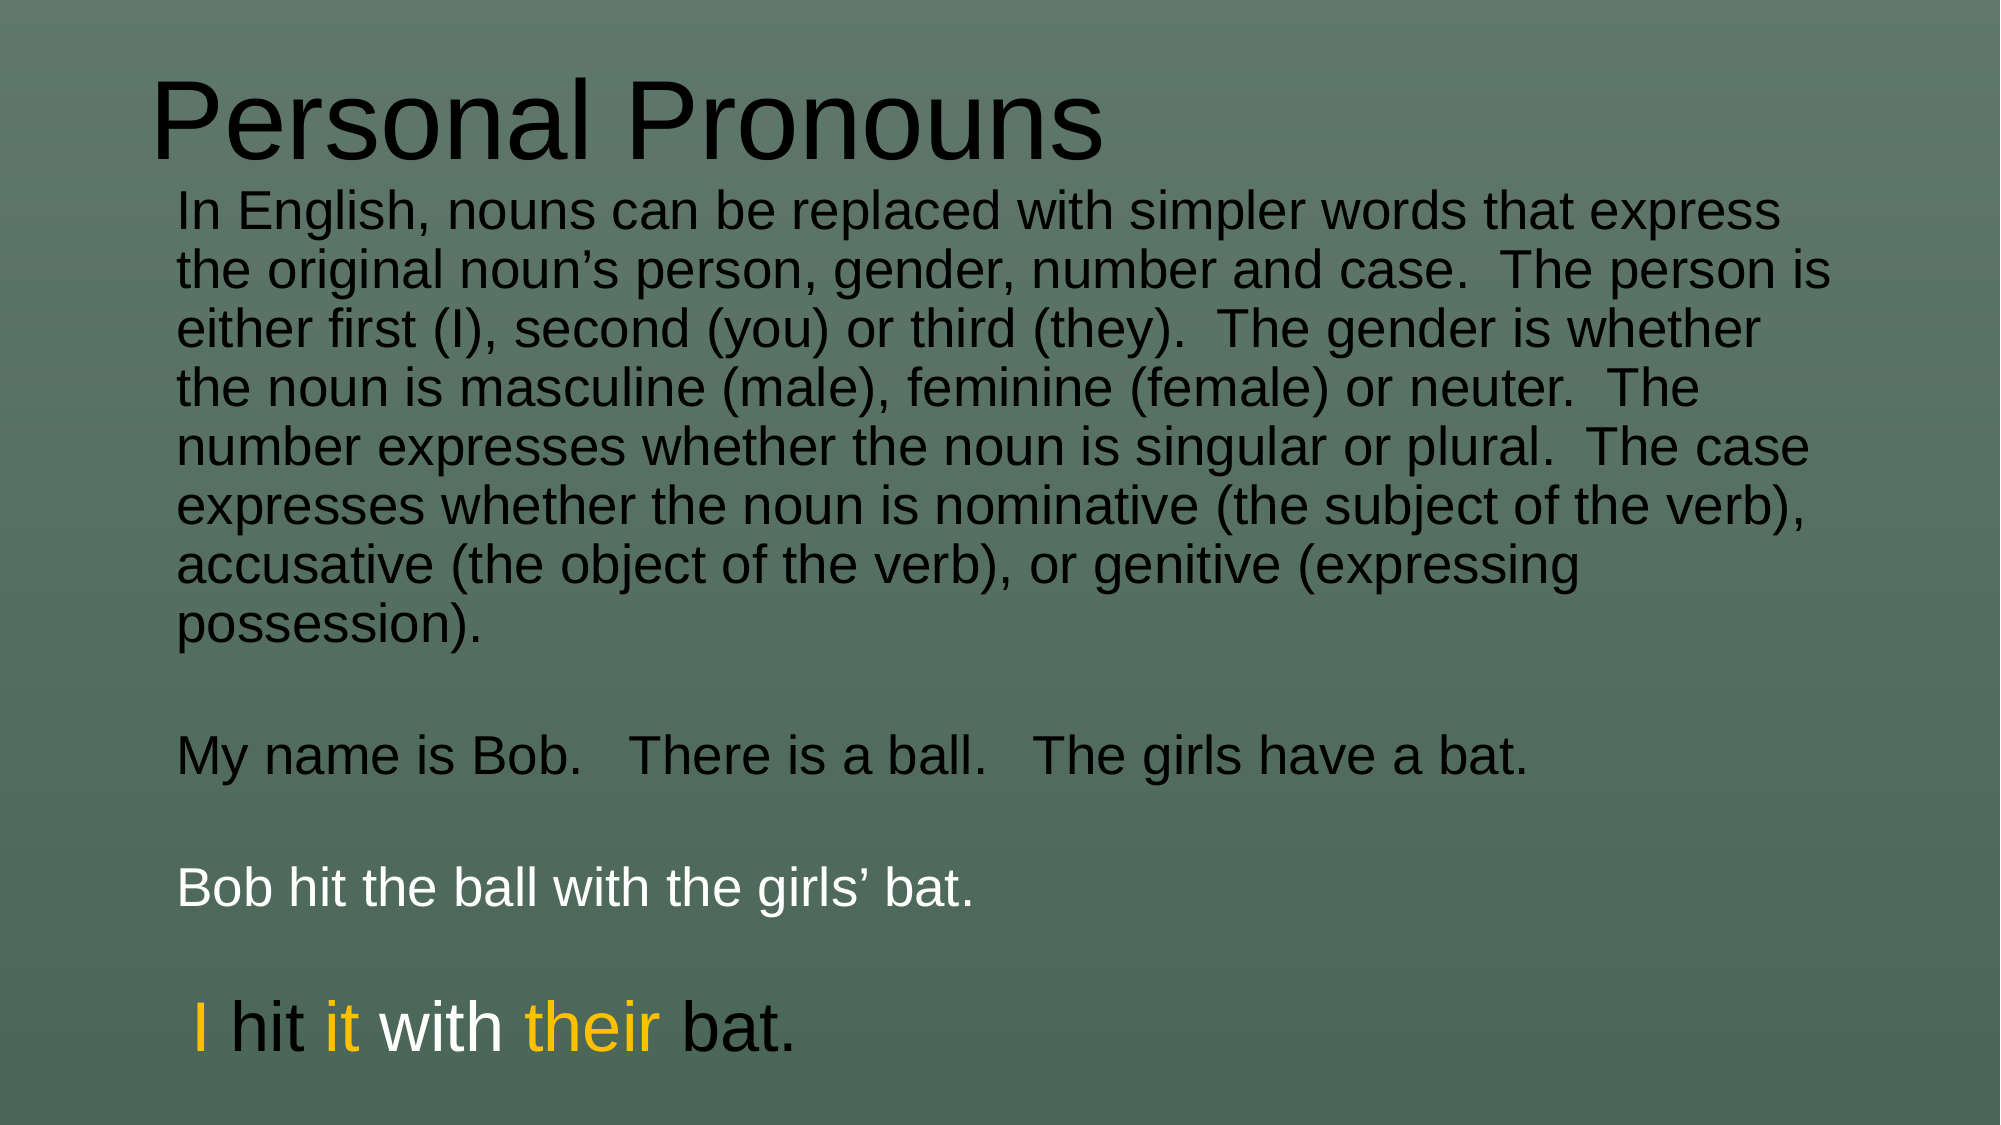

# Personal Pronouns
In English, nouns can be replaced with simpler words that express the original noun’s person, gender, number and case.  The person is either first (I), second (you) or third (they).  The gender is whether the noun is masculine (male), feminine (female) or neuter.  The number expresses whether the noun is singular or plural.  The case expresses whether the noun is nominative (the subject of the verb), accusative (the object of the verb), or genitive (expressing possession).

My name is Bob.   There is a ball.   The girls have a bat.

Bob hit the ball with the girls’ bat.

 I hit it with their bat.